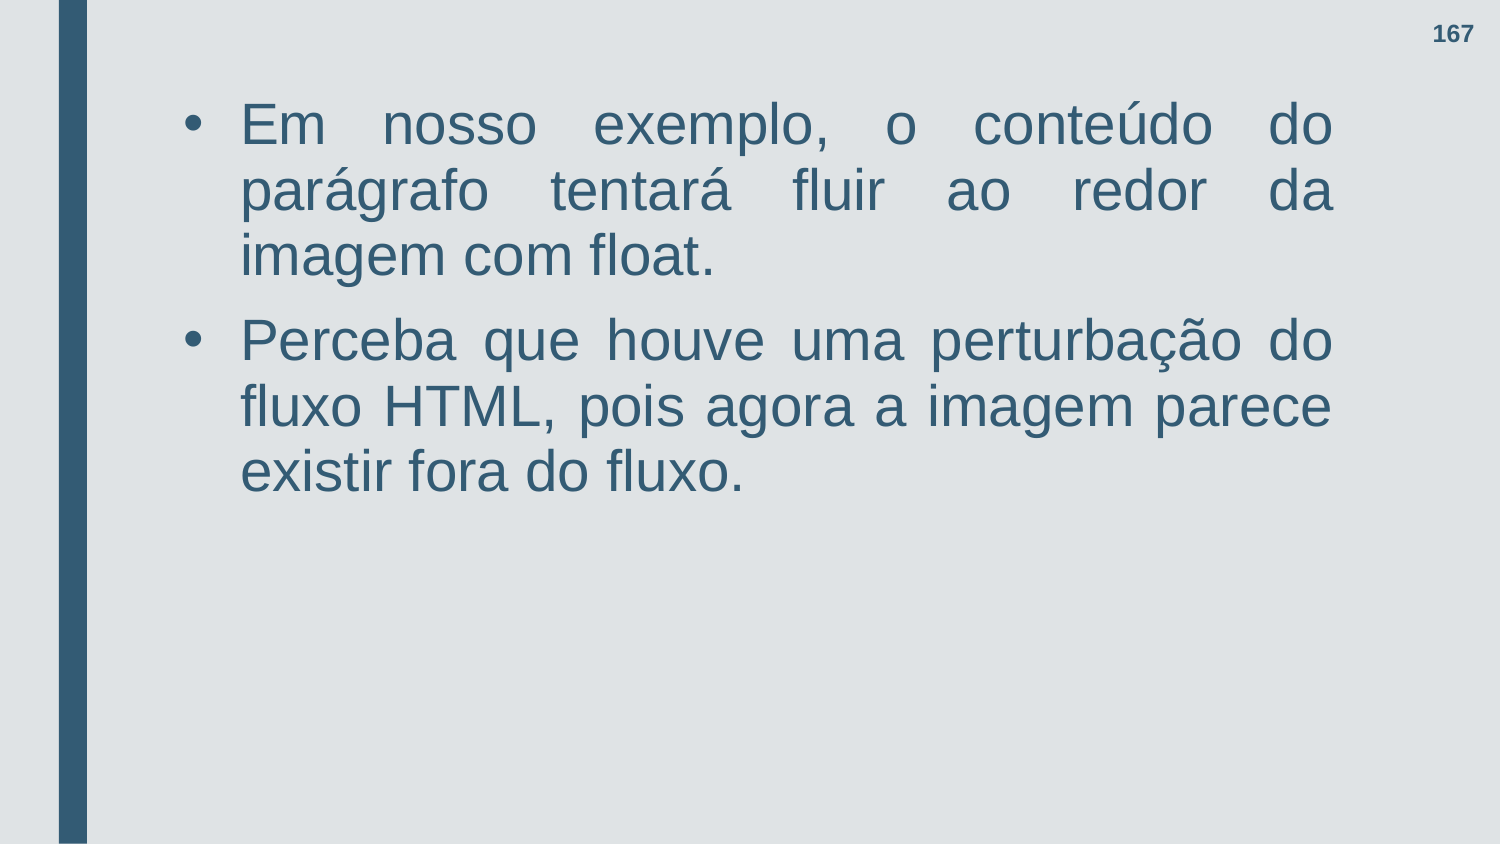

167
Em nosso exemplo, o conteúdo do parágrafo tentará fluir ao redor da imagem com float.
Perceba que houve uma perturbação do fluxo HTML, pois agora a imagem parece existir fora do fluxo.